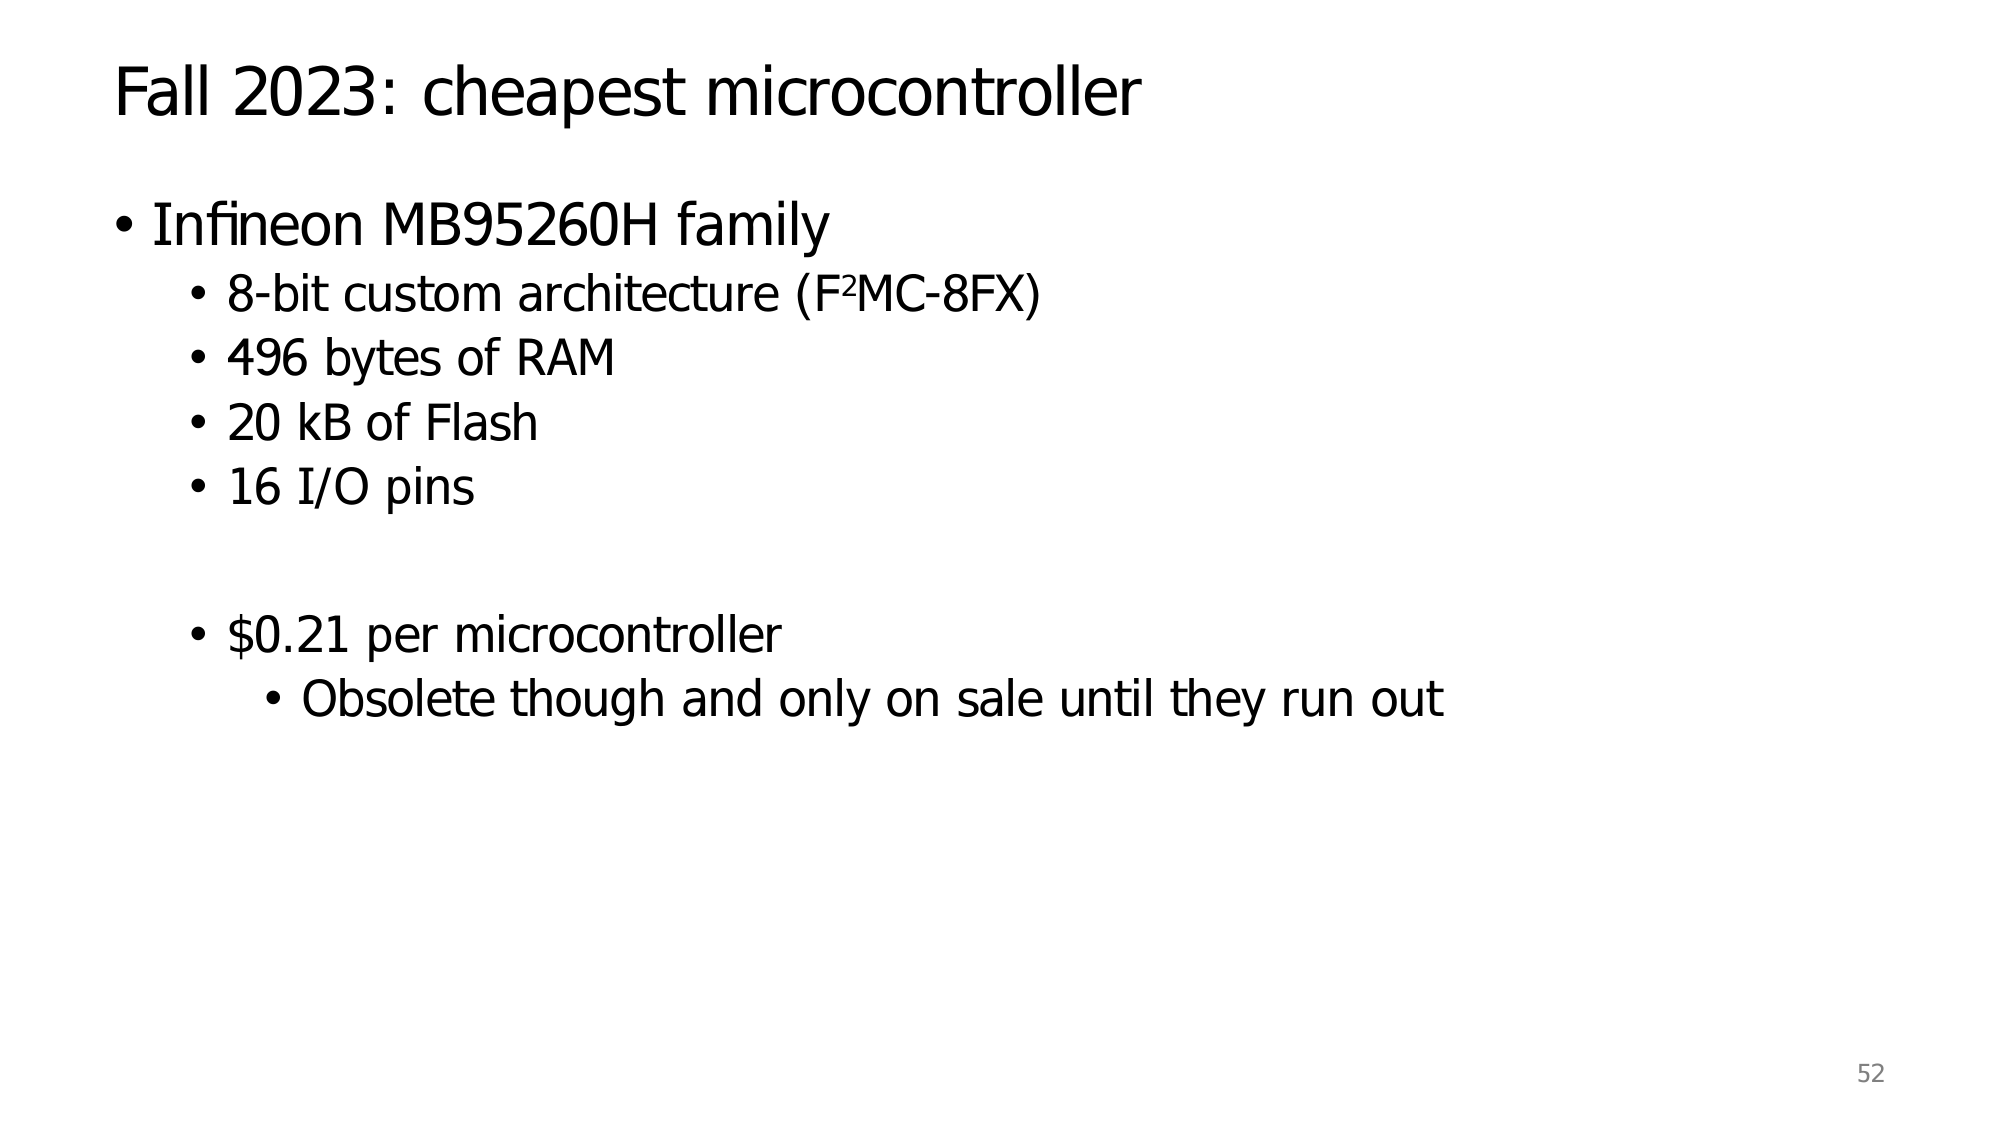

# Fall 2023: cheapest microcontroller
Infineon MB95260H family
8-bit custom architecture (F2MC-8FX)
496 bytes of RAM
20 kB of Flash
16 I/O pins

$0.21 per microcontroller
Obsolete though and only on sale until they run out
52